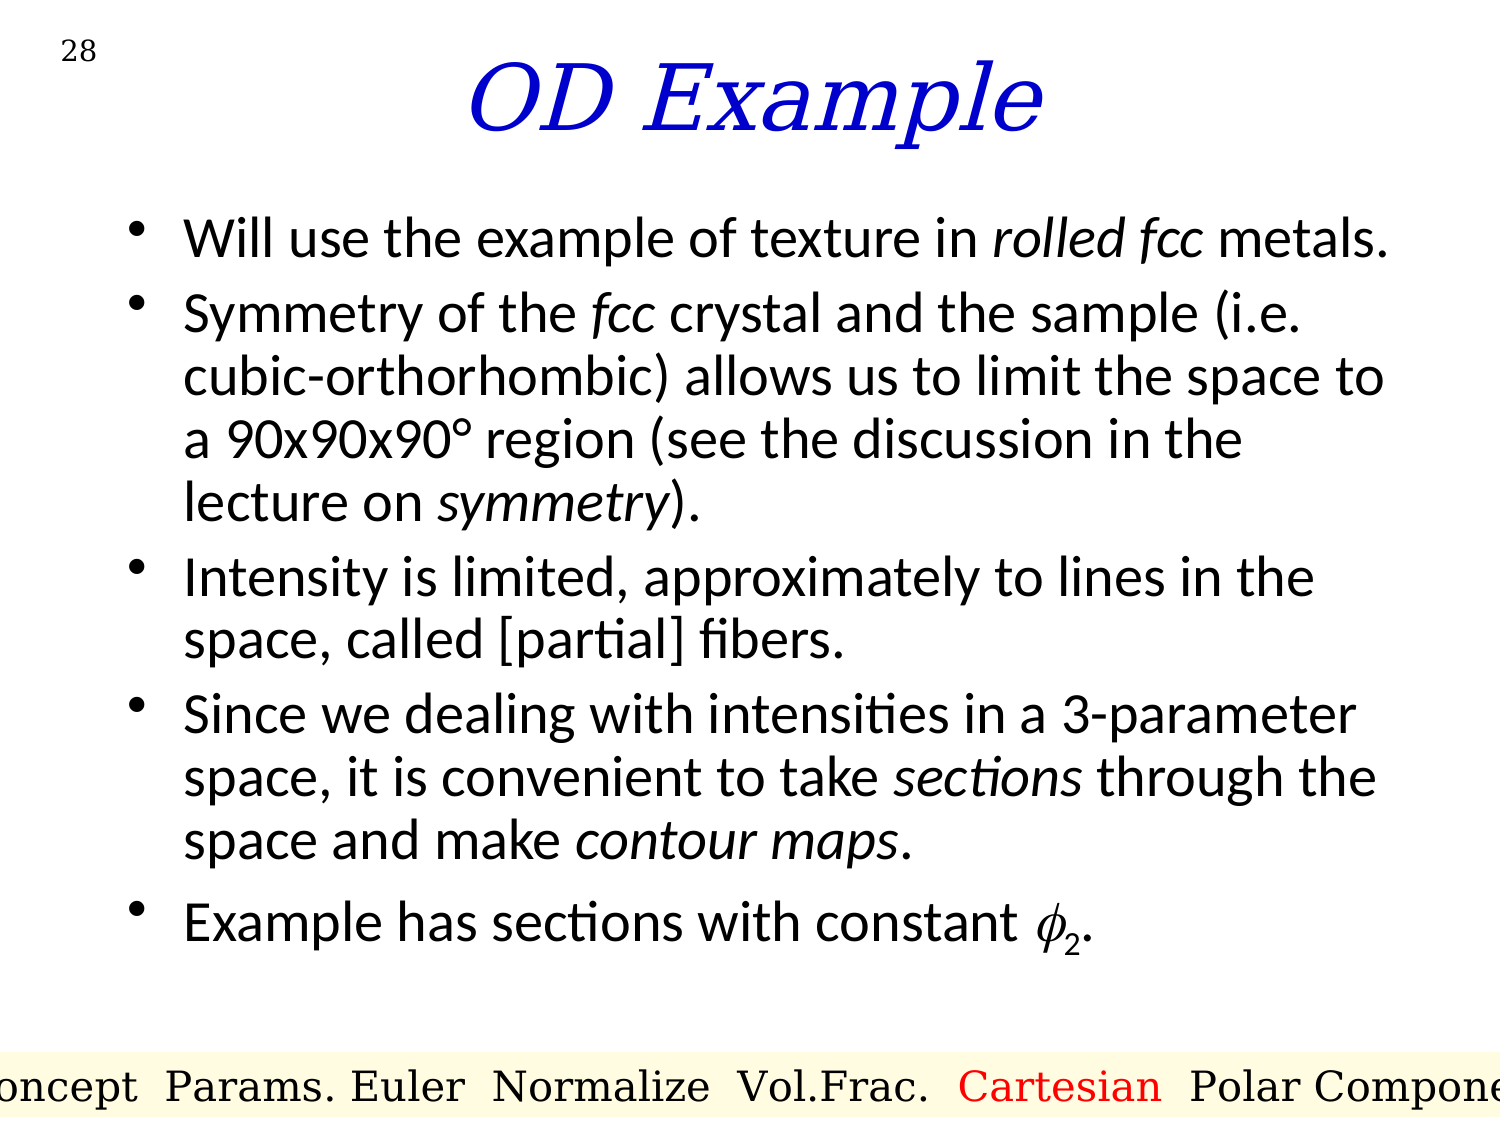

# OD Example
28
Will use the example of texture in rolled fcc metals.
Symmetry of the fcc crystal and the sample (i.e. cubic-orthorhombic) allows us to limit the space to a 90x90x90° region (see the discussion in the lecture on symmetry).
Intensity is limited, approximately to lines in the space, called [partial] fibers.
Since we dealing with intensities in a 3-parameter space, it is convenient to take sections through the space and make contour maps.
Example has sections with constant φ2.
Concept  Params. Euler  Normalize  Vol.Frac.  Cartesian  Polar Components